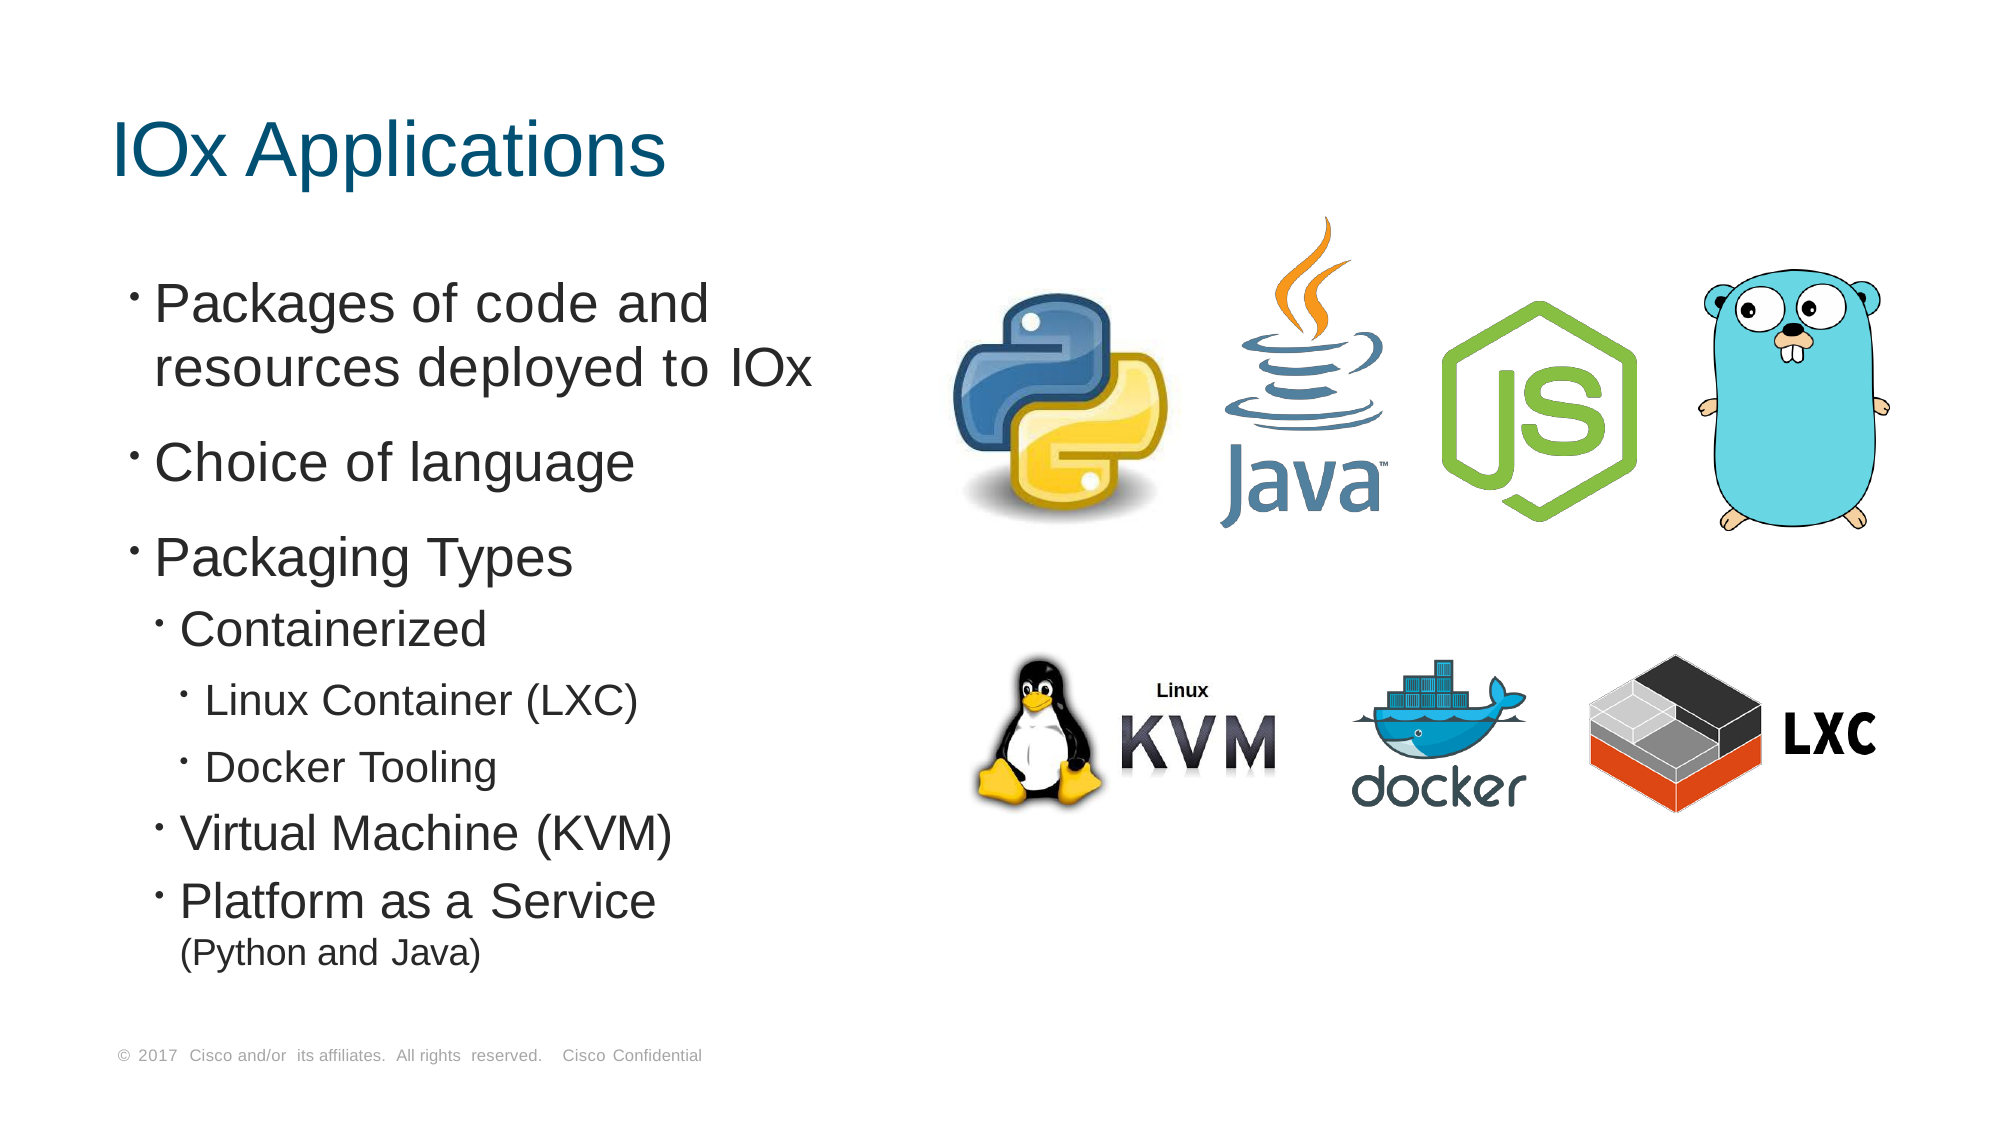

# IOx Applications

Packages of code and
resources deployed to IOx
Choice of language
Packaging Types
Containerized
Linux Container (LXC)
Docker Tooling
Virtual Machine (KVM)
Platform as a Service
(Python and Java)

© 2017  Cisco and/or  its affiliates.  All rights  reserved.    Cisco Confidential